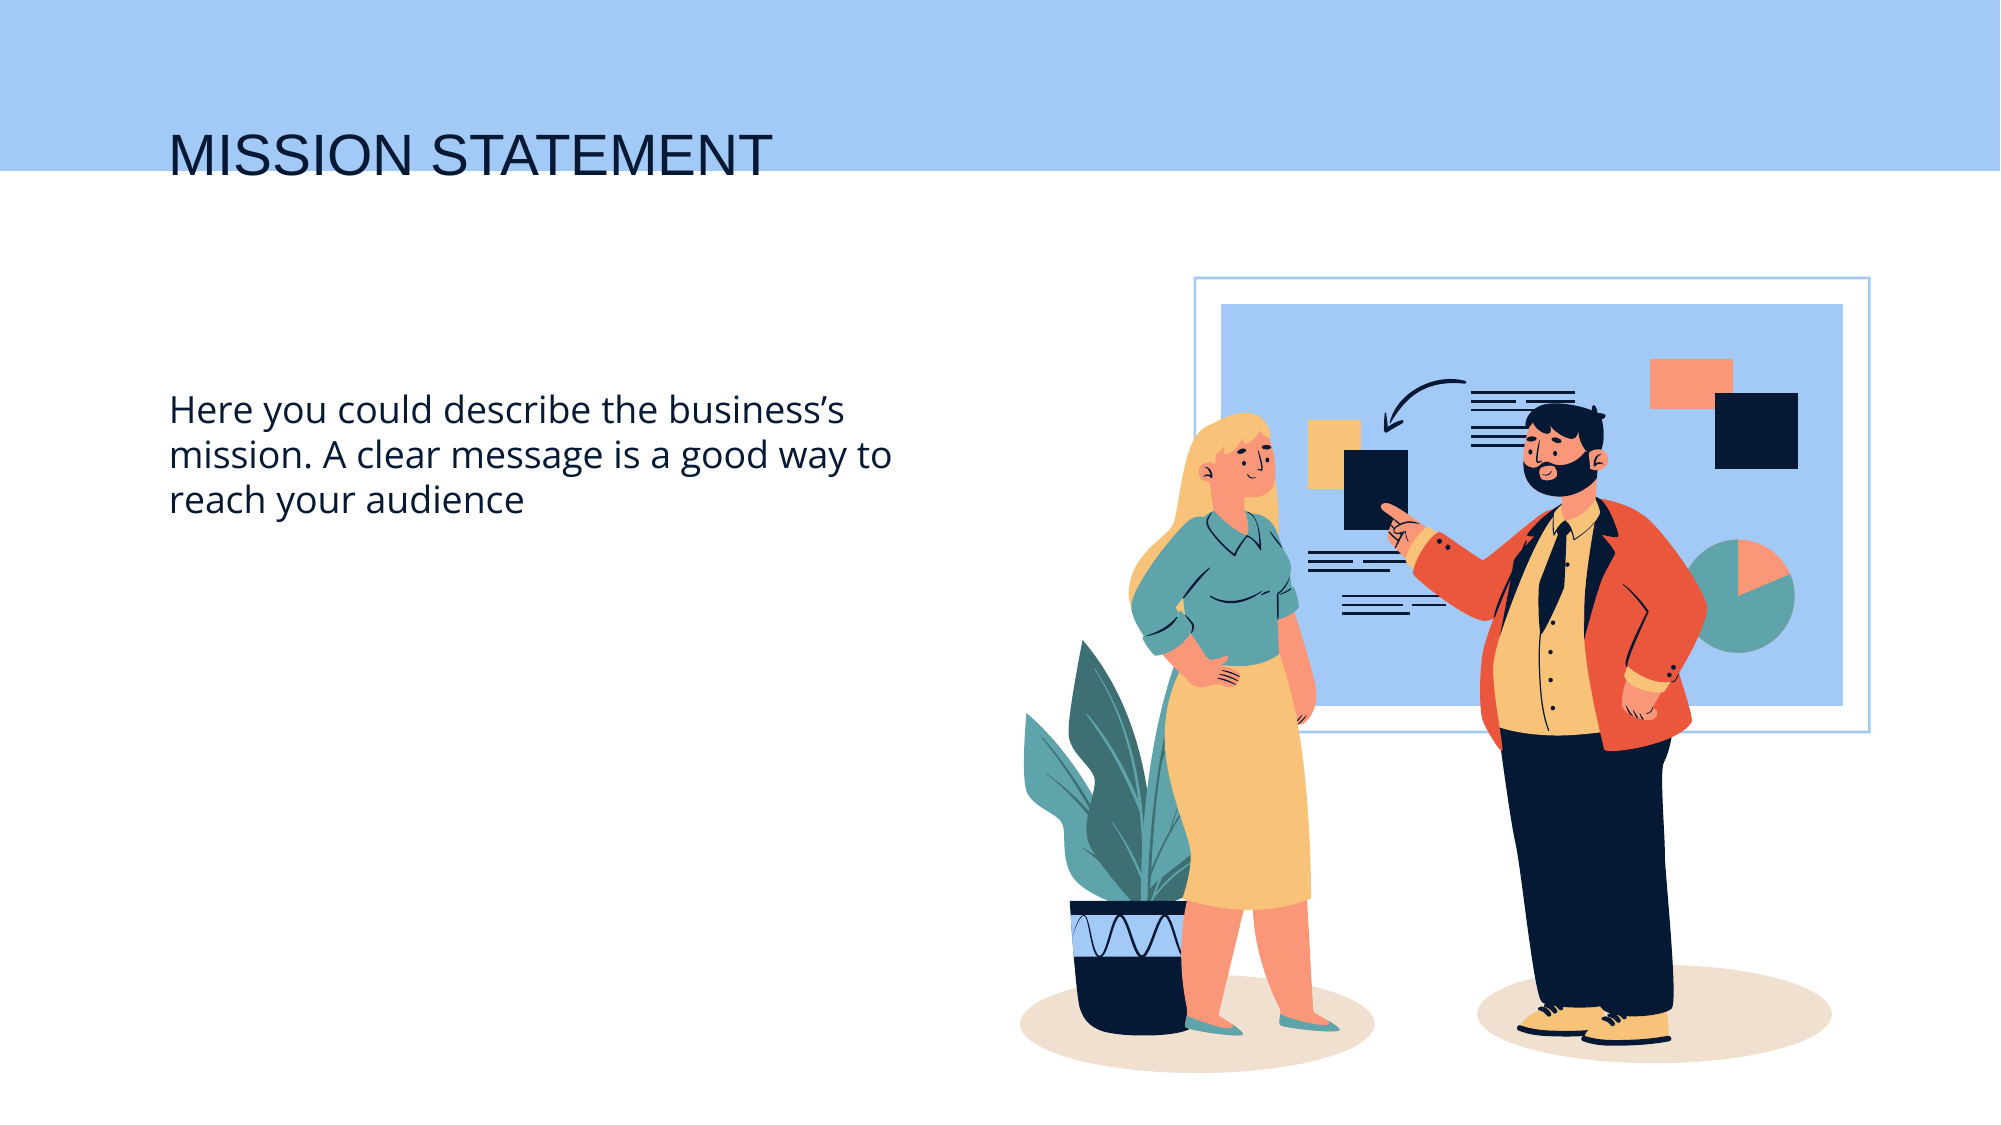

# MISSION STATEMENT

Here you could describe the business’s mission. A clear message is a good way to reach your audience